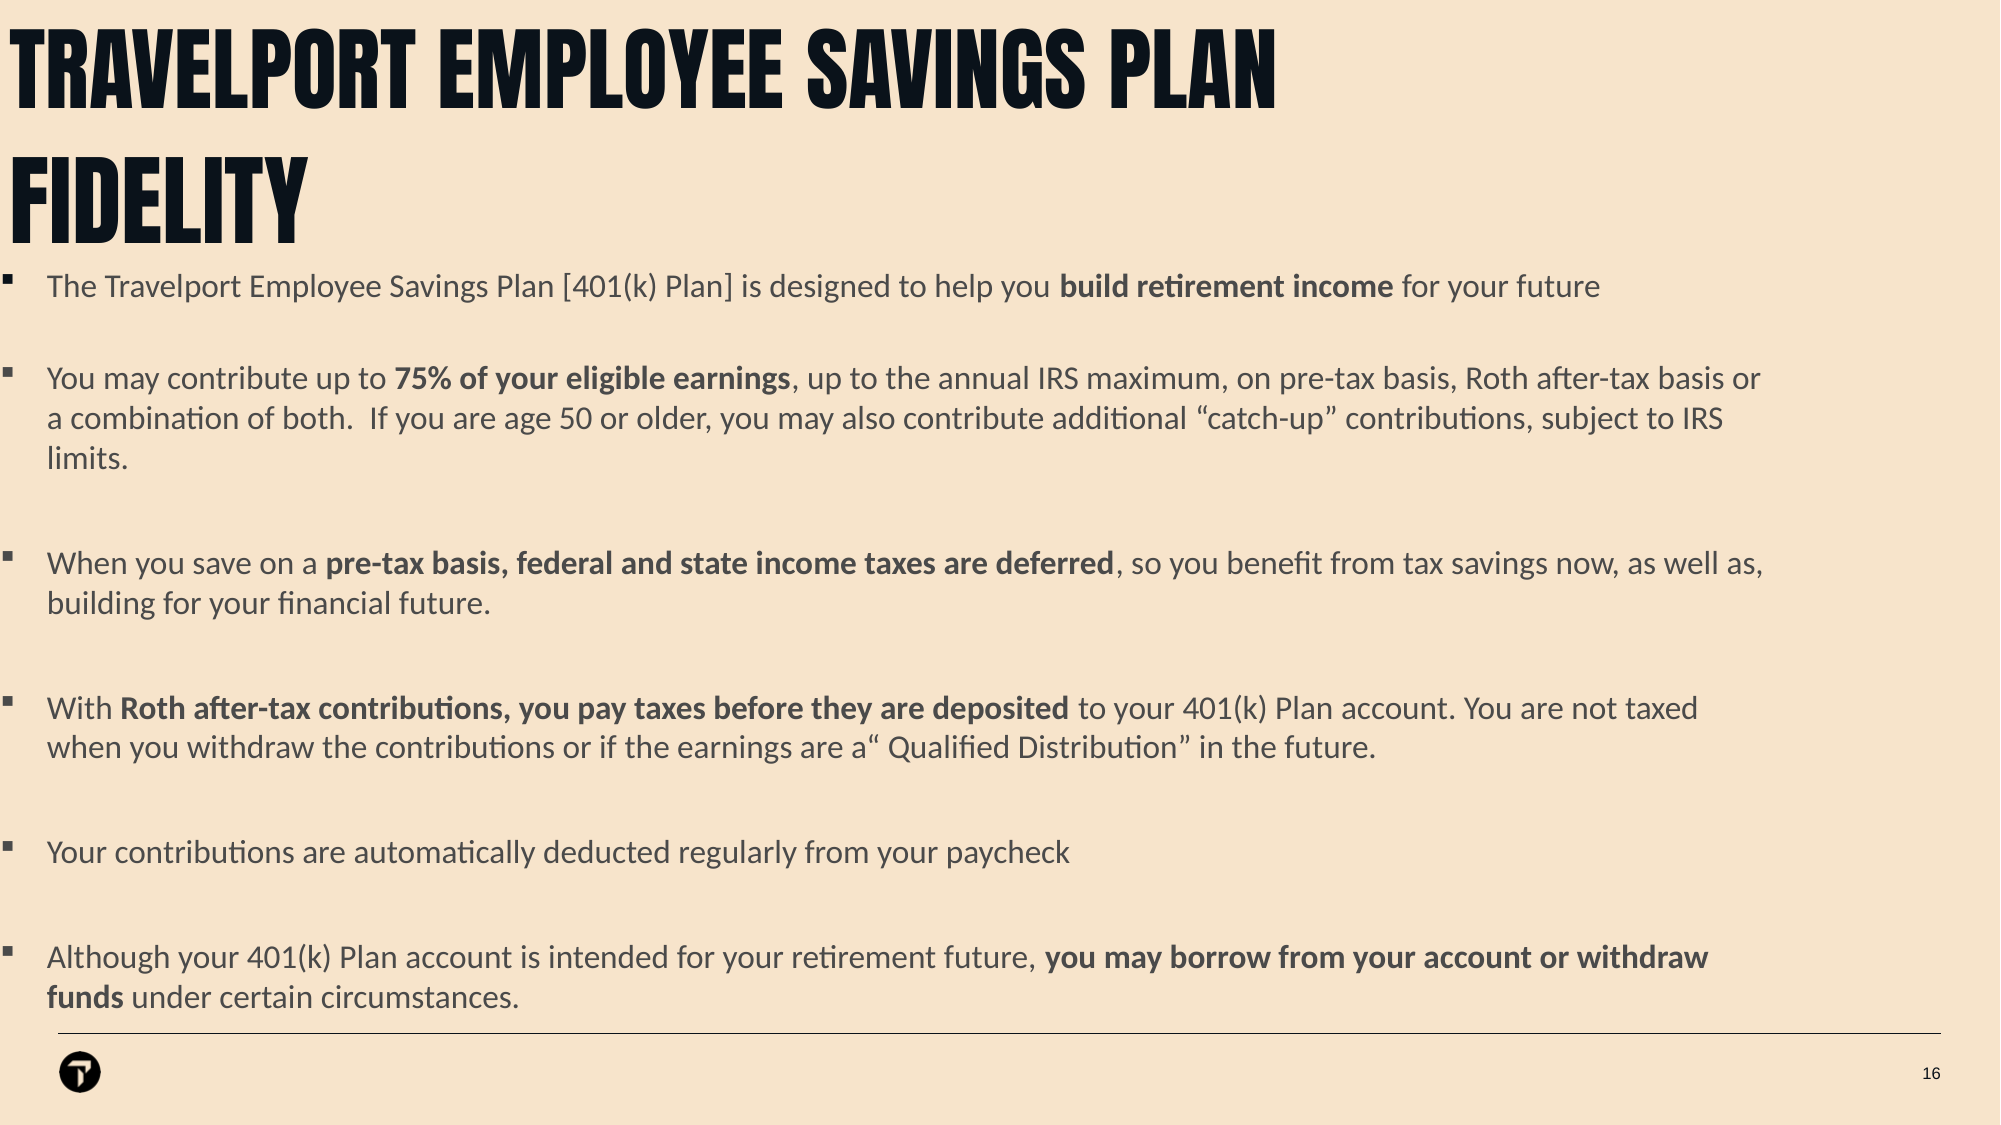

# Travelport employee savings plan fidelity
The Travelport Employee Savings Plan [401(k) Plan] is designed to help you build retirement income for your future

You may contribute up to 75% of your eligible earnings, up to the annual IRS maximum, on pre-tax basis, Roth after-tax basis or a combination of both.  If you are age 50 or older, you may also contribute additional “catch-up” contributions, subject to IRS limits.

When you save on a pre-tax basis, federal and state income taxes are deferred, so you benefit from tax savings now, as well as, building for your financial future.

With Roth after-tax contributions, you pay taxes before they are deposited to your 401(k) Plan account. You are not taxed when you withdraw the contributions or if the earnings are a“ Qualified Distribution” in the future.

Your contributions are automatically deducted regularly from your paycheck

Although your 401(k) Plan account is intended for your retirement future, you may borrow from your account or withdraw funds under certain circumstances.

16